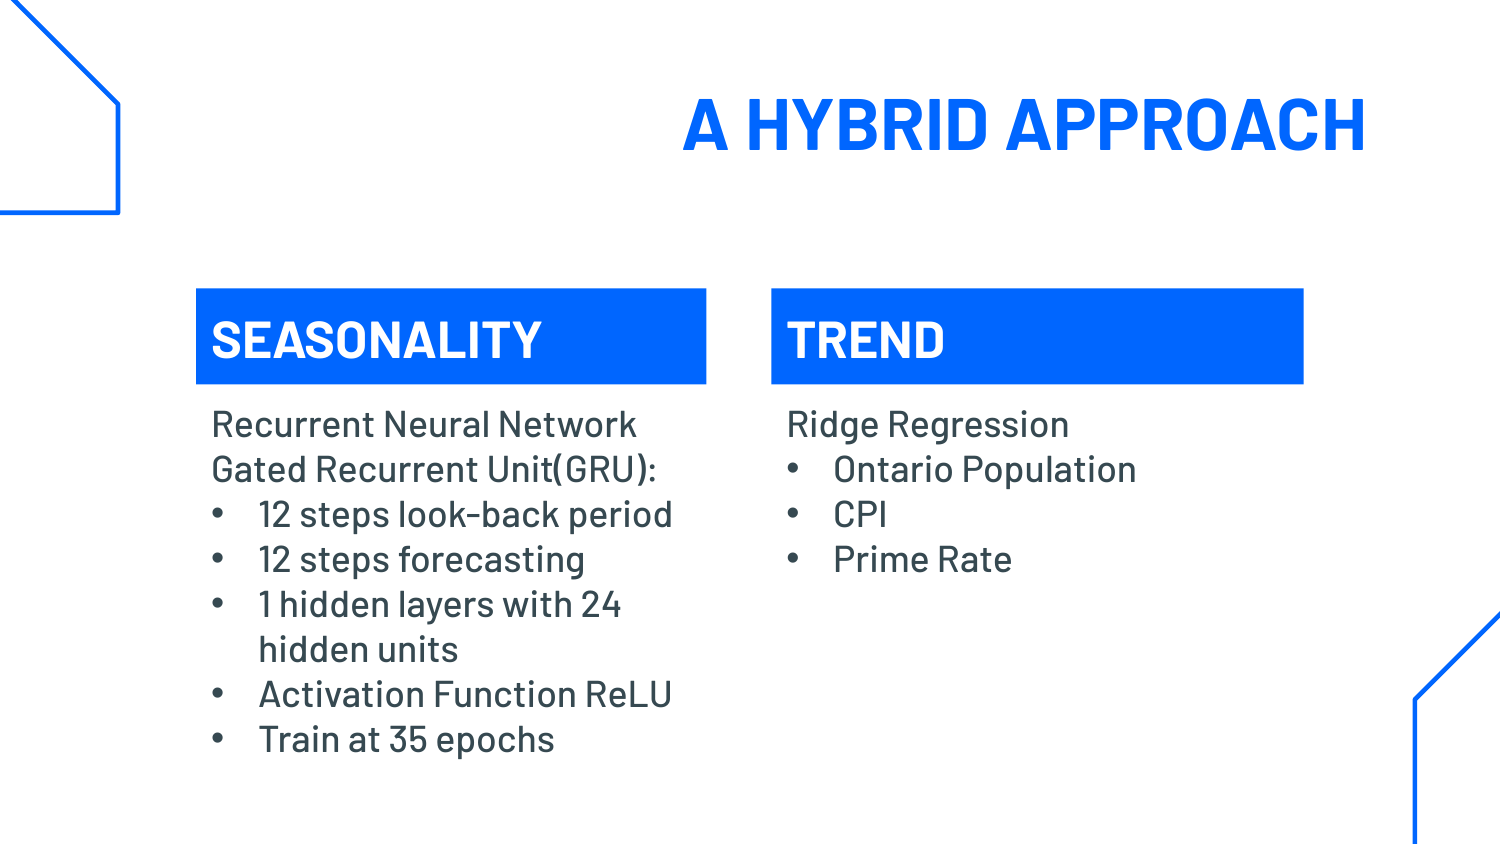

A HYBRID APPROACH
TREND
# SEASONALITY
Ridge Regression
Ontario Population
CPI
Prime Rate
Recurrent Neural Network
Gated Recurrent Unit(GRU):
12 steps look-back period
12 steps forecasting
1 hidden layers with 24 hidden units
Activation Function ReLU
Train at 35 epochs